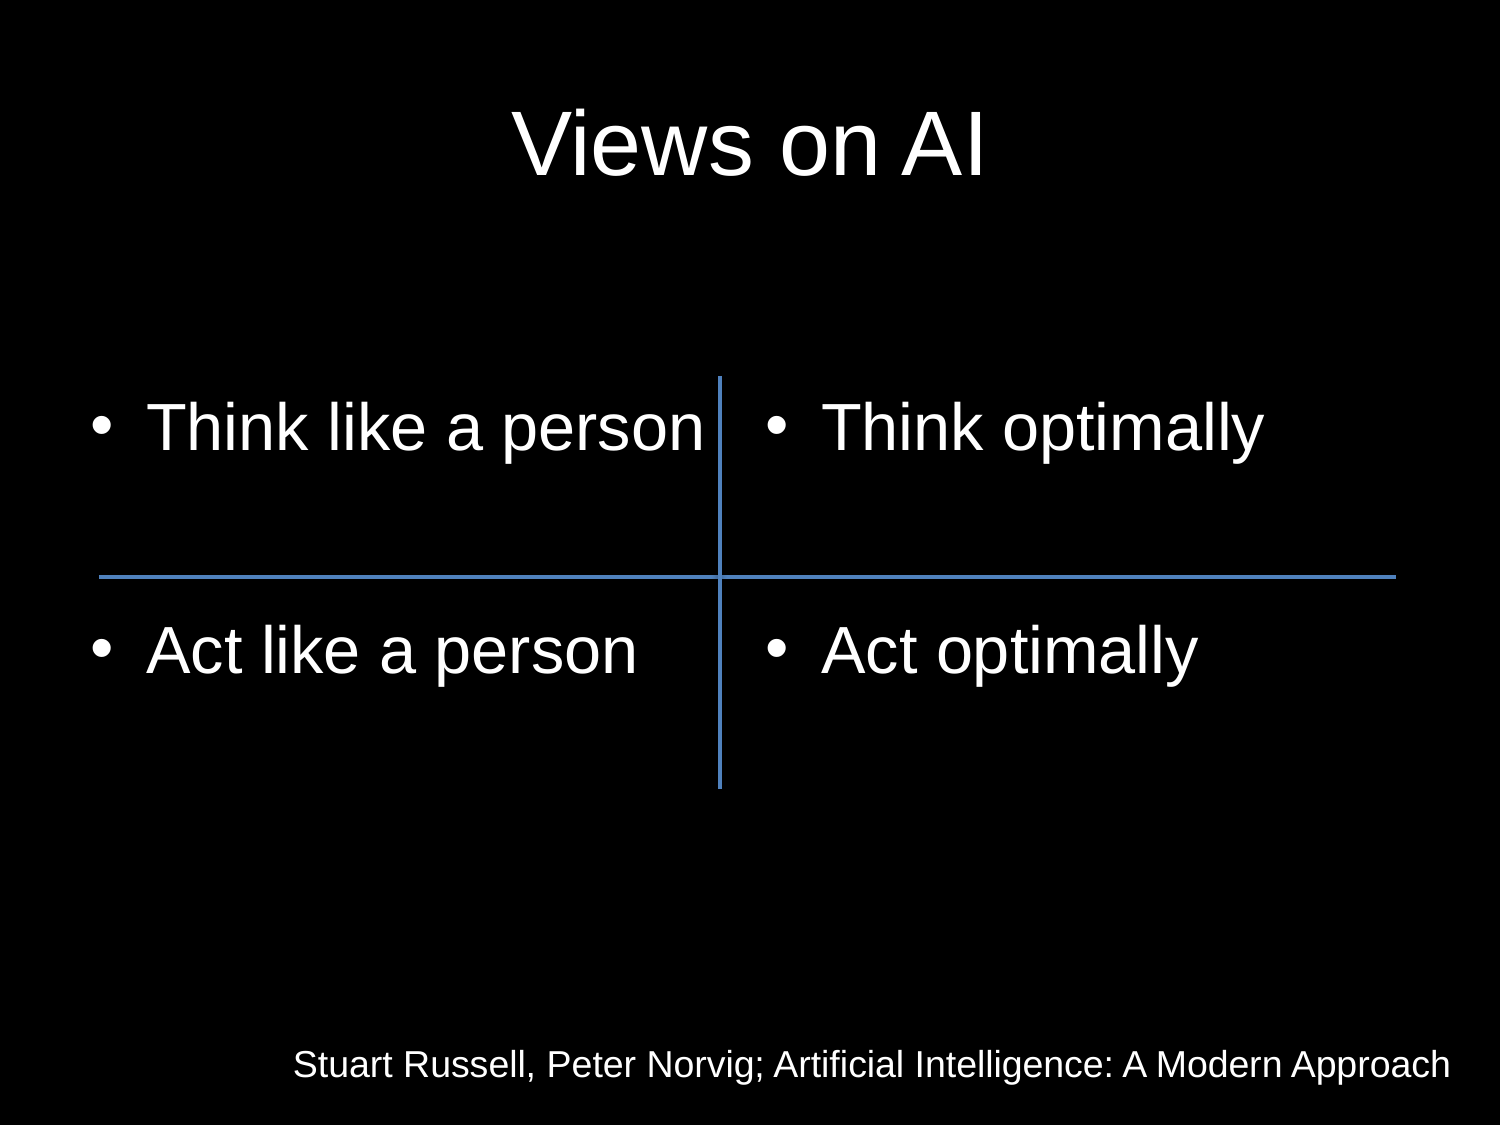

# Views on AI
Think optimally
Think like a person
Act optimally
Act like a person
Stuart Russell, Peter Norvig; Artificial Intelligence: A Modern Approach